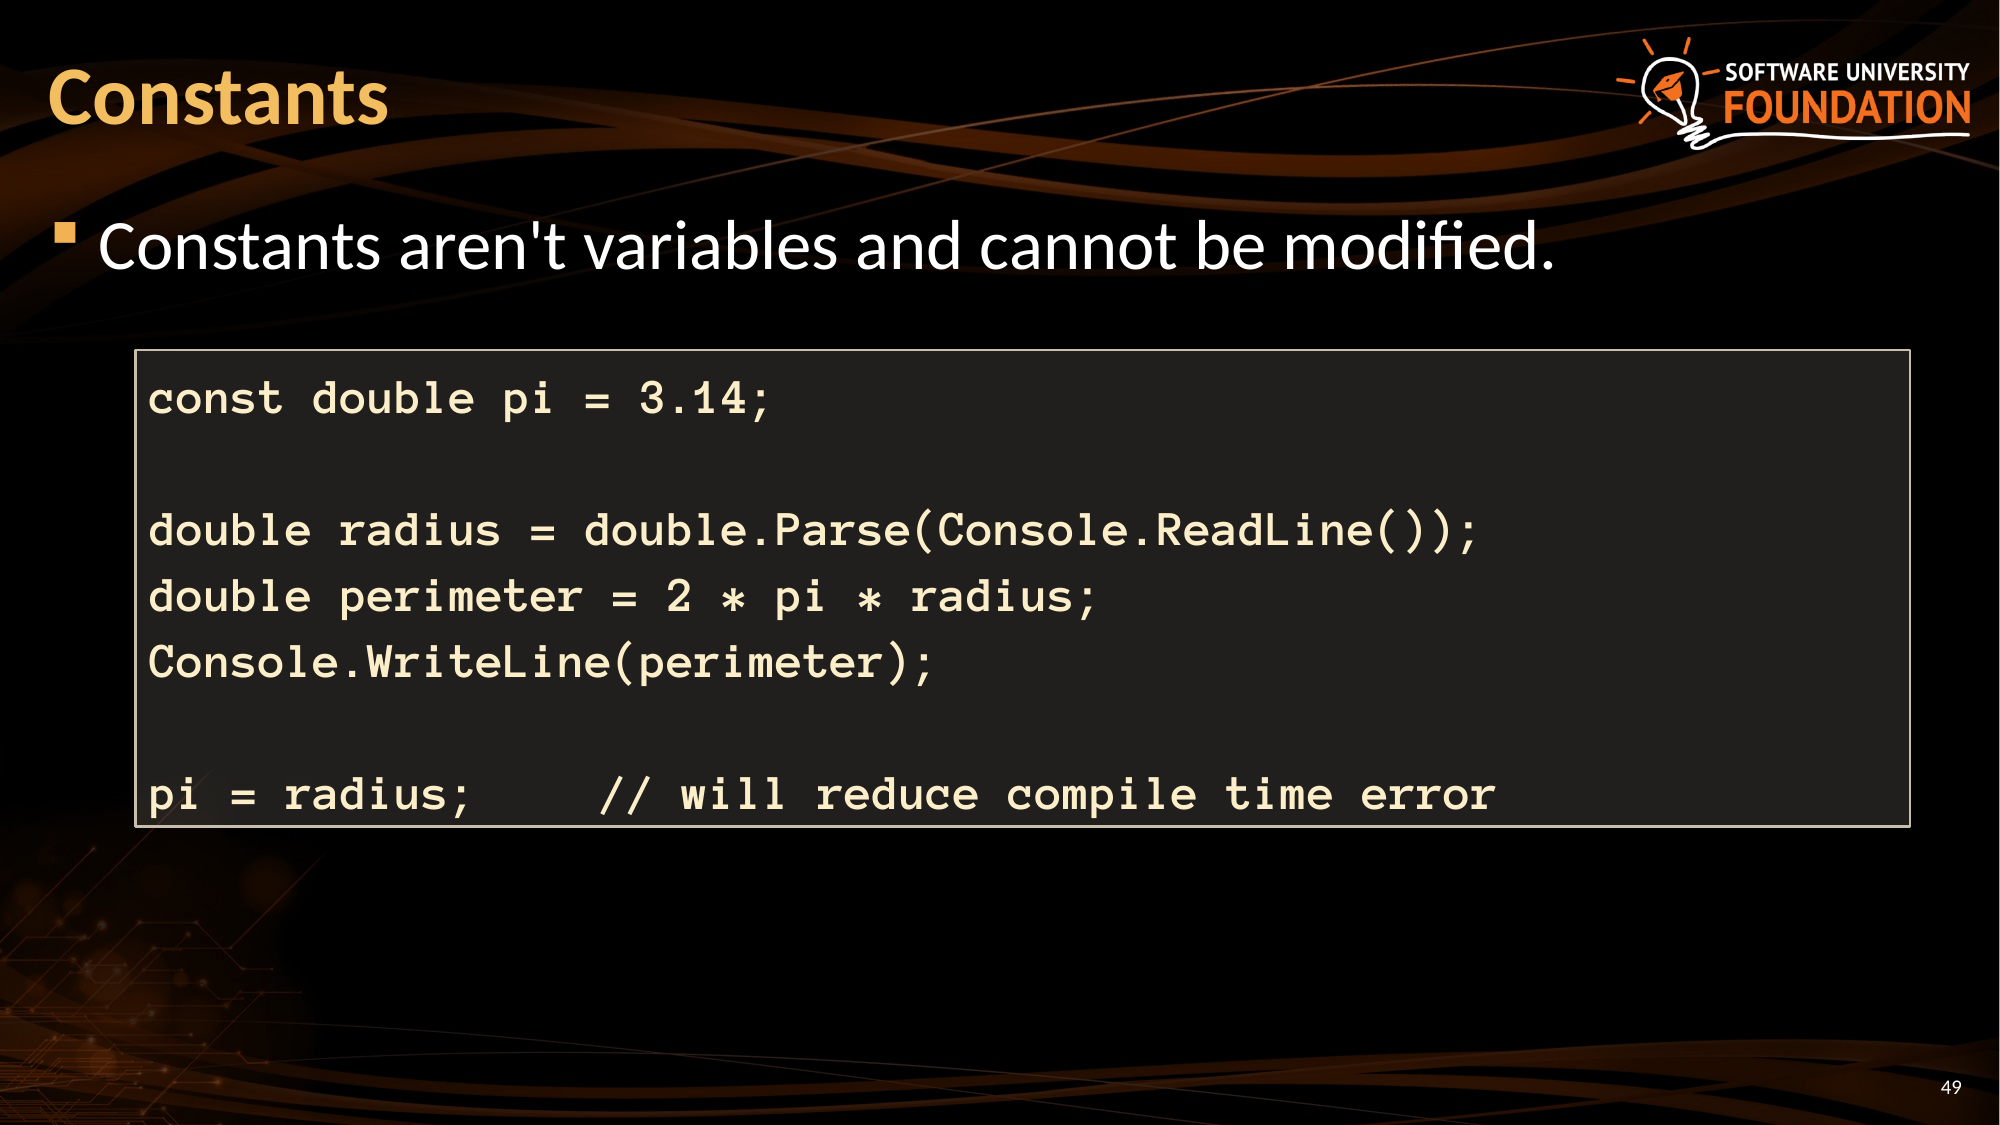

# Constants
Constants aren't variables and cannot be modified.
const double pi = 3.14;

double radius = double.Parse(Console.ReadLine());
double perimeter = 2 * pi * radius;
Console.WriteLine(perimeter);

pi = radius; 	// will reduce compile time error
49